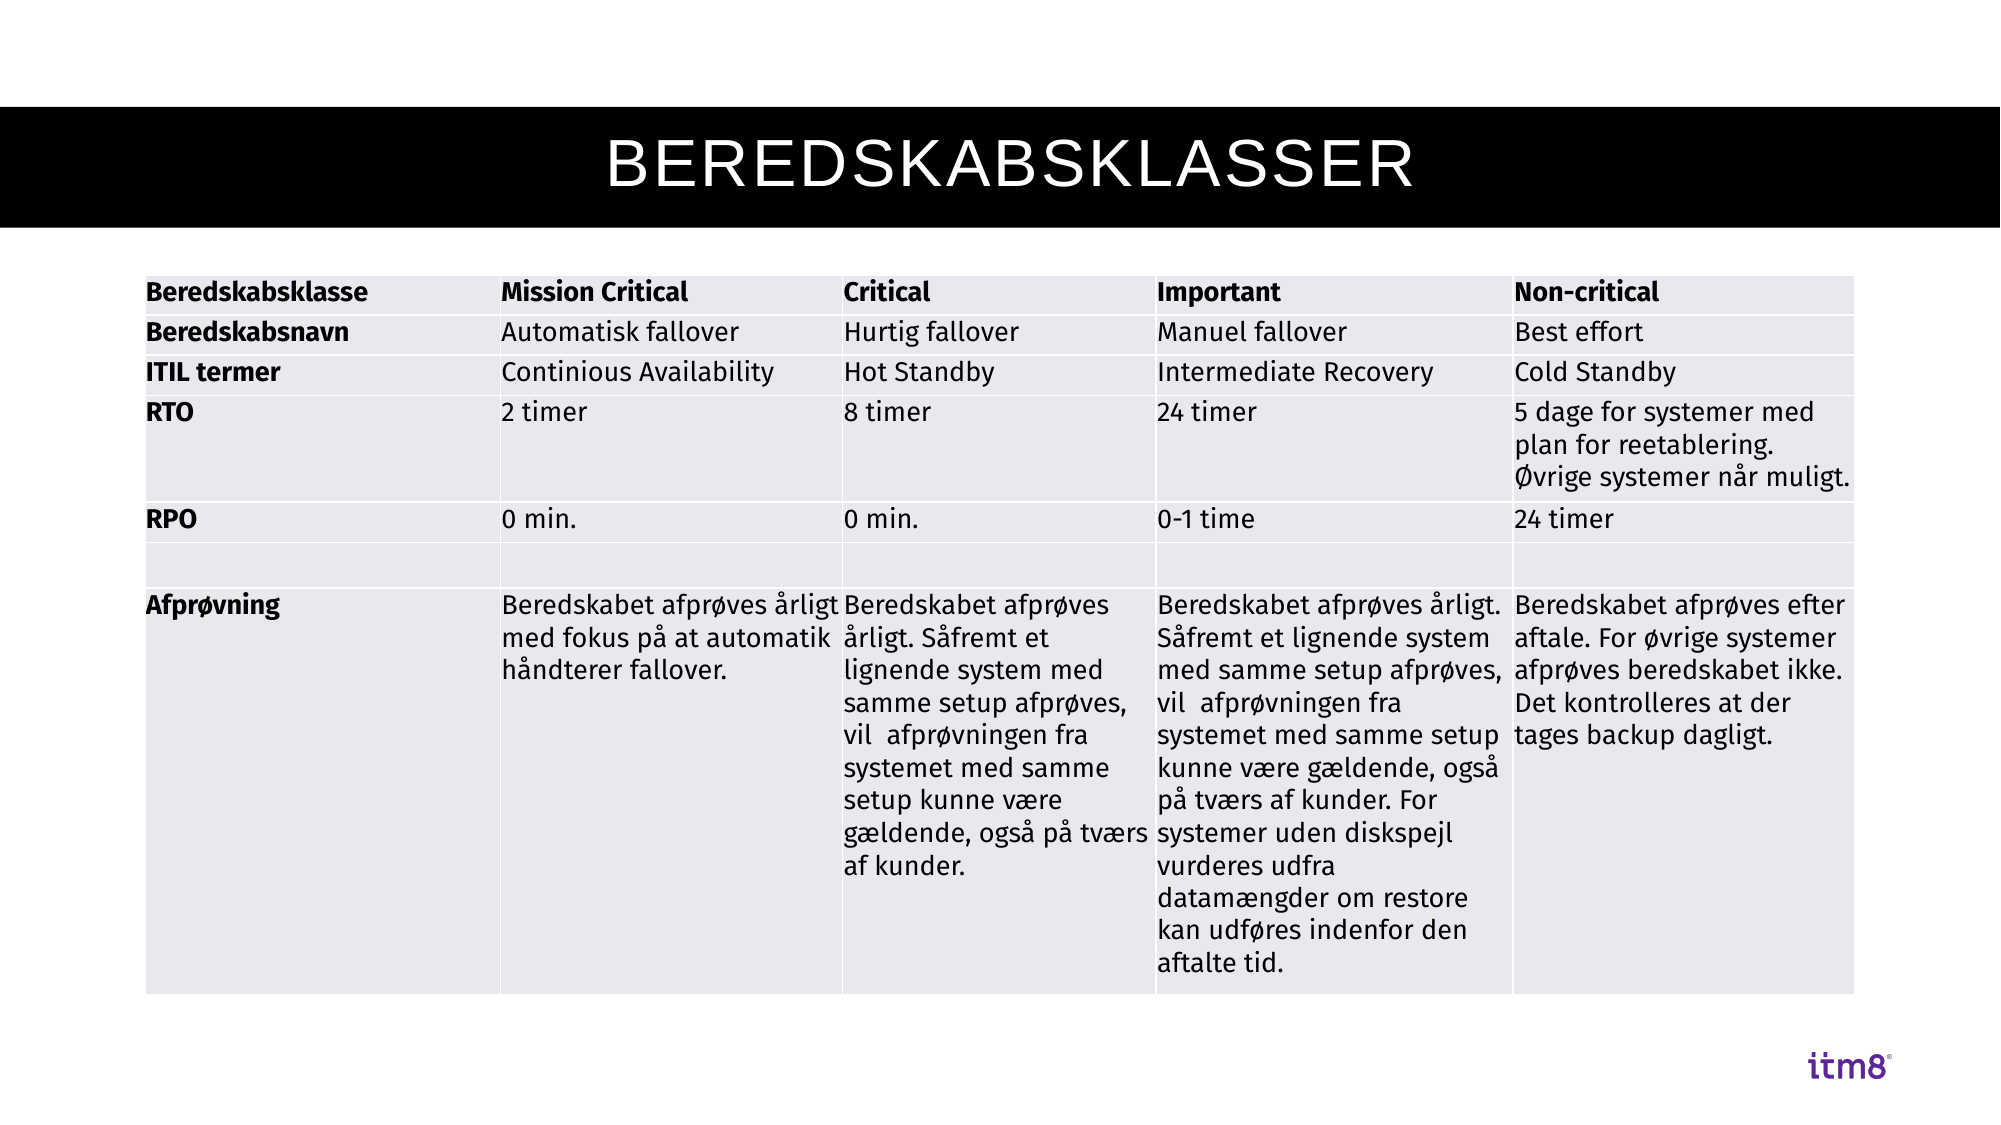

# Beredskabsklasser

| Beredskabsklasse | Mission Critical | Critical | Important | Non-critical |
| --- | --- | --- | --- | --- |
| Beredskabsnavn | Automatisk fallover | Hurtig fallover | Manuel fallover | Best effort |
| ITIL termer | Continious Availability | Hot Standby | Intermediate Recovery | Cold Standby |
| RTO | 2 timer | 8 timer | 24 timer | 5 dage for systemer med plan for reetablering. Øvrige systemer når muligt. |
| RPO | 0 min. | 0 min. | 0-1 time | 24 timer |
|  |  |  |  |  |
| Afprøvning | Beredskabet afprøves årligt med fokus på at automatik håndterer fallover. | Beredskabet afprøves årligt. Såfremt et lignende system med samme setup afprøves, vil afprøvningen fra systemet med samme setup kunne være gældende, også på tværs af kunder. | Beredskabet afprøves årligt. Såfremt et lignende system med samme setup afprøves, vil afprøvningen fra systemet med samme setup kunne være gældende, også på tværs af kunder. For systemer uden diskspejl vurderes udfra datamængder om restore kan udføres indenfor den aftalte tid. | Beredskabet afprøves efter aftale. For øvrige systemer afprøves beredskabet ikke. Det kontrolleres at der tages backup dagligt. |